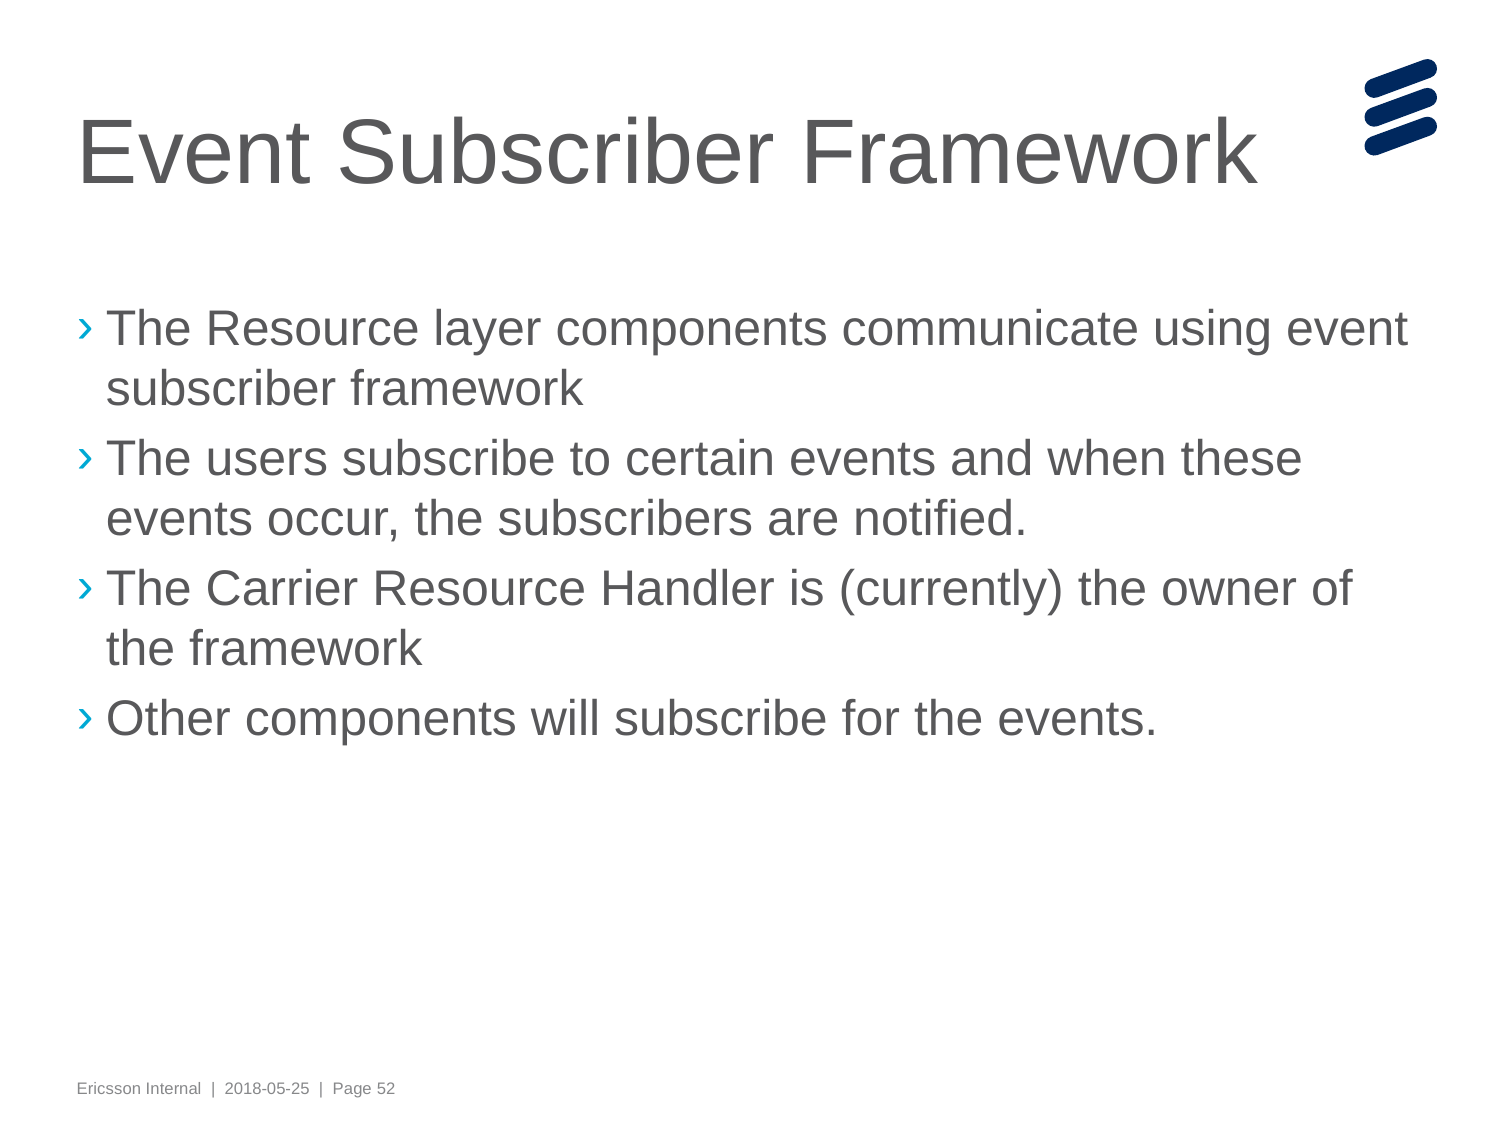

# Event Subscriber Framework
The Resource layer components communicate using event subscriber framework
The users subscribe to certain events and when these events occur, the subscribers are notified.
The Carrier Resource Handler is (currently) the owner of the framework
Other components will subscribe for the events.